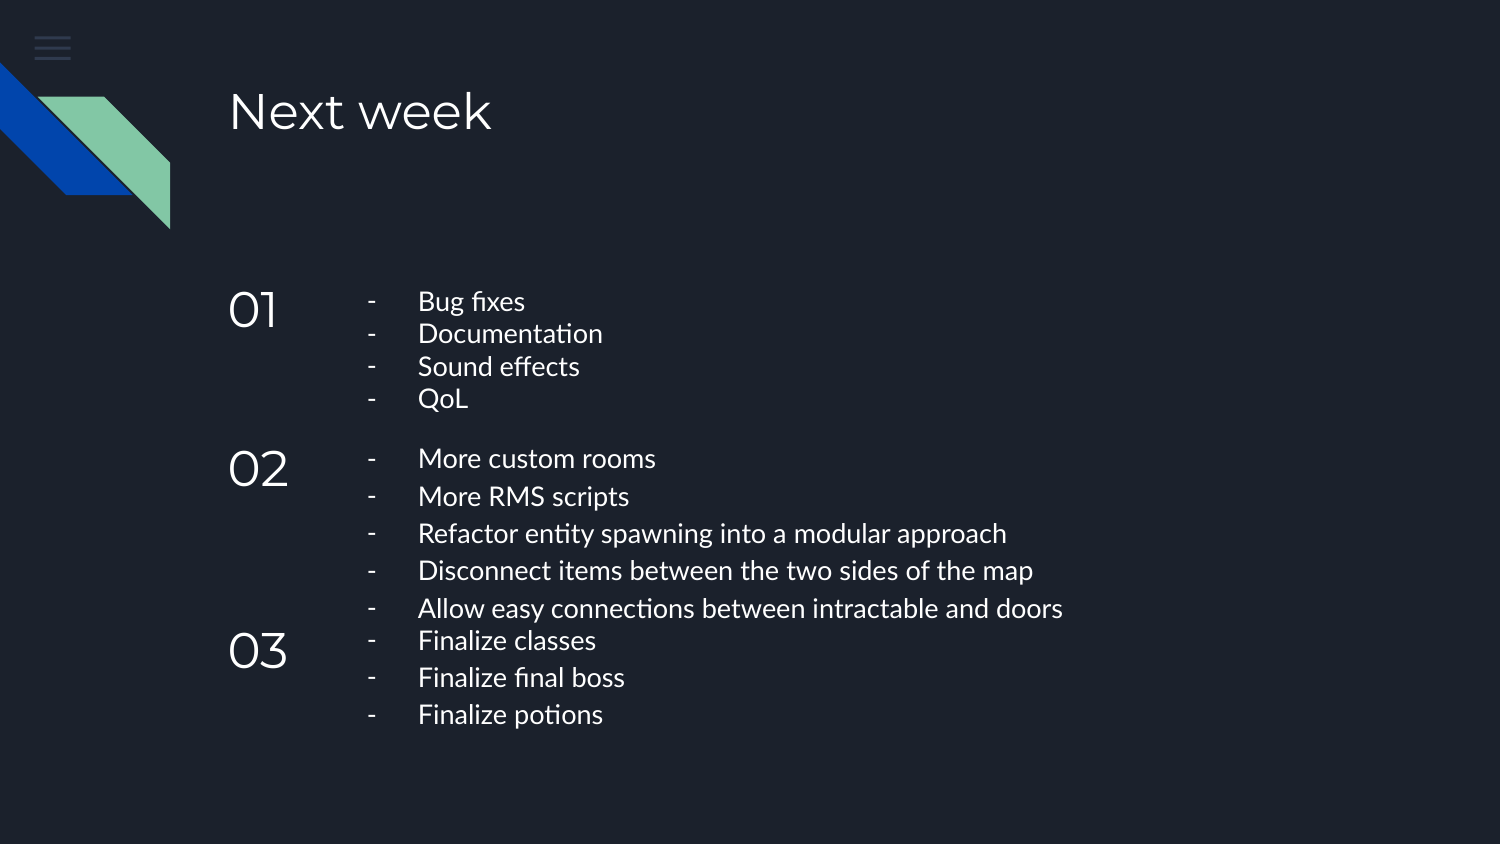

# Next week
01

Bug fixes
Documentation
Sound effects
QoL

More custom rooms
More RMS scripts
Refactor entity spawning into a modular approach
Disconnect items between the two sides of the map
Allow easy connections between intractable and doors

02

Finalize classes
Finalize final boss
Finalize potions
03